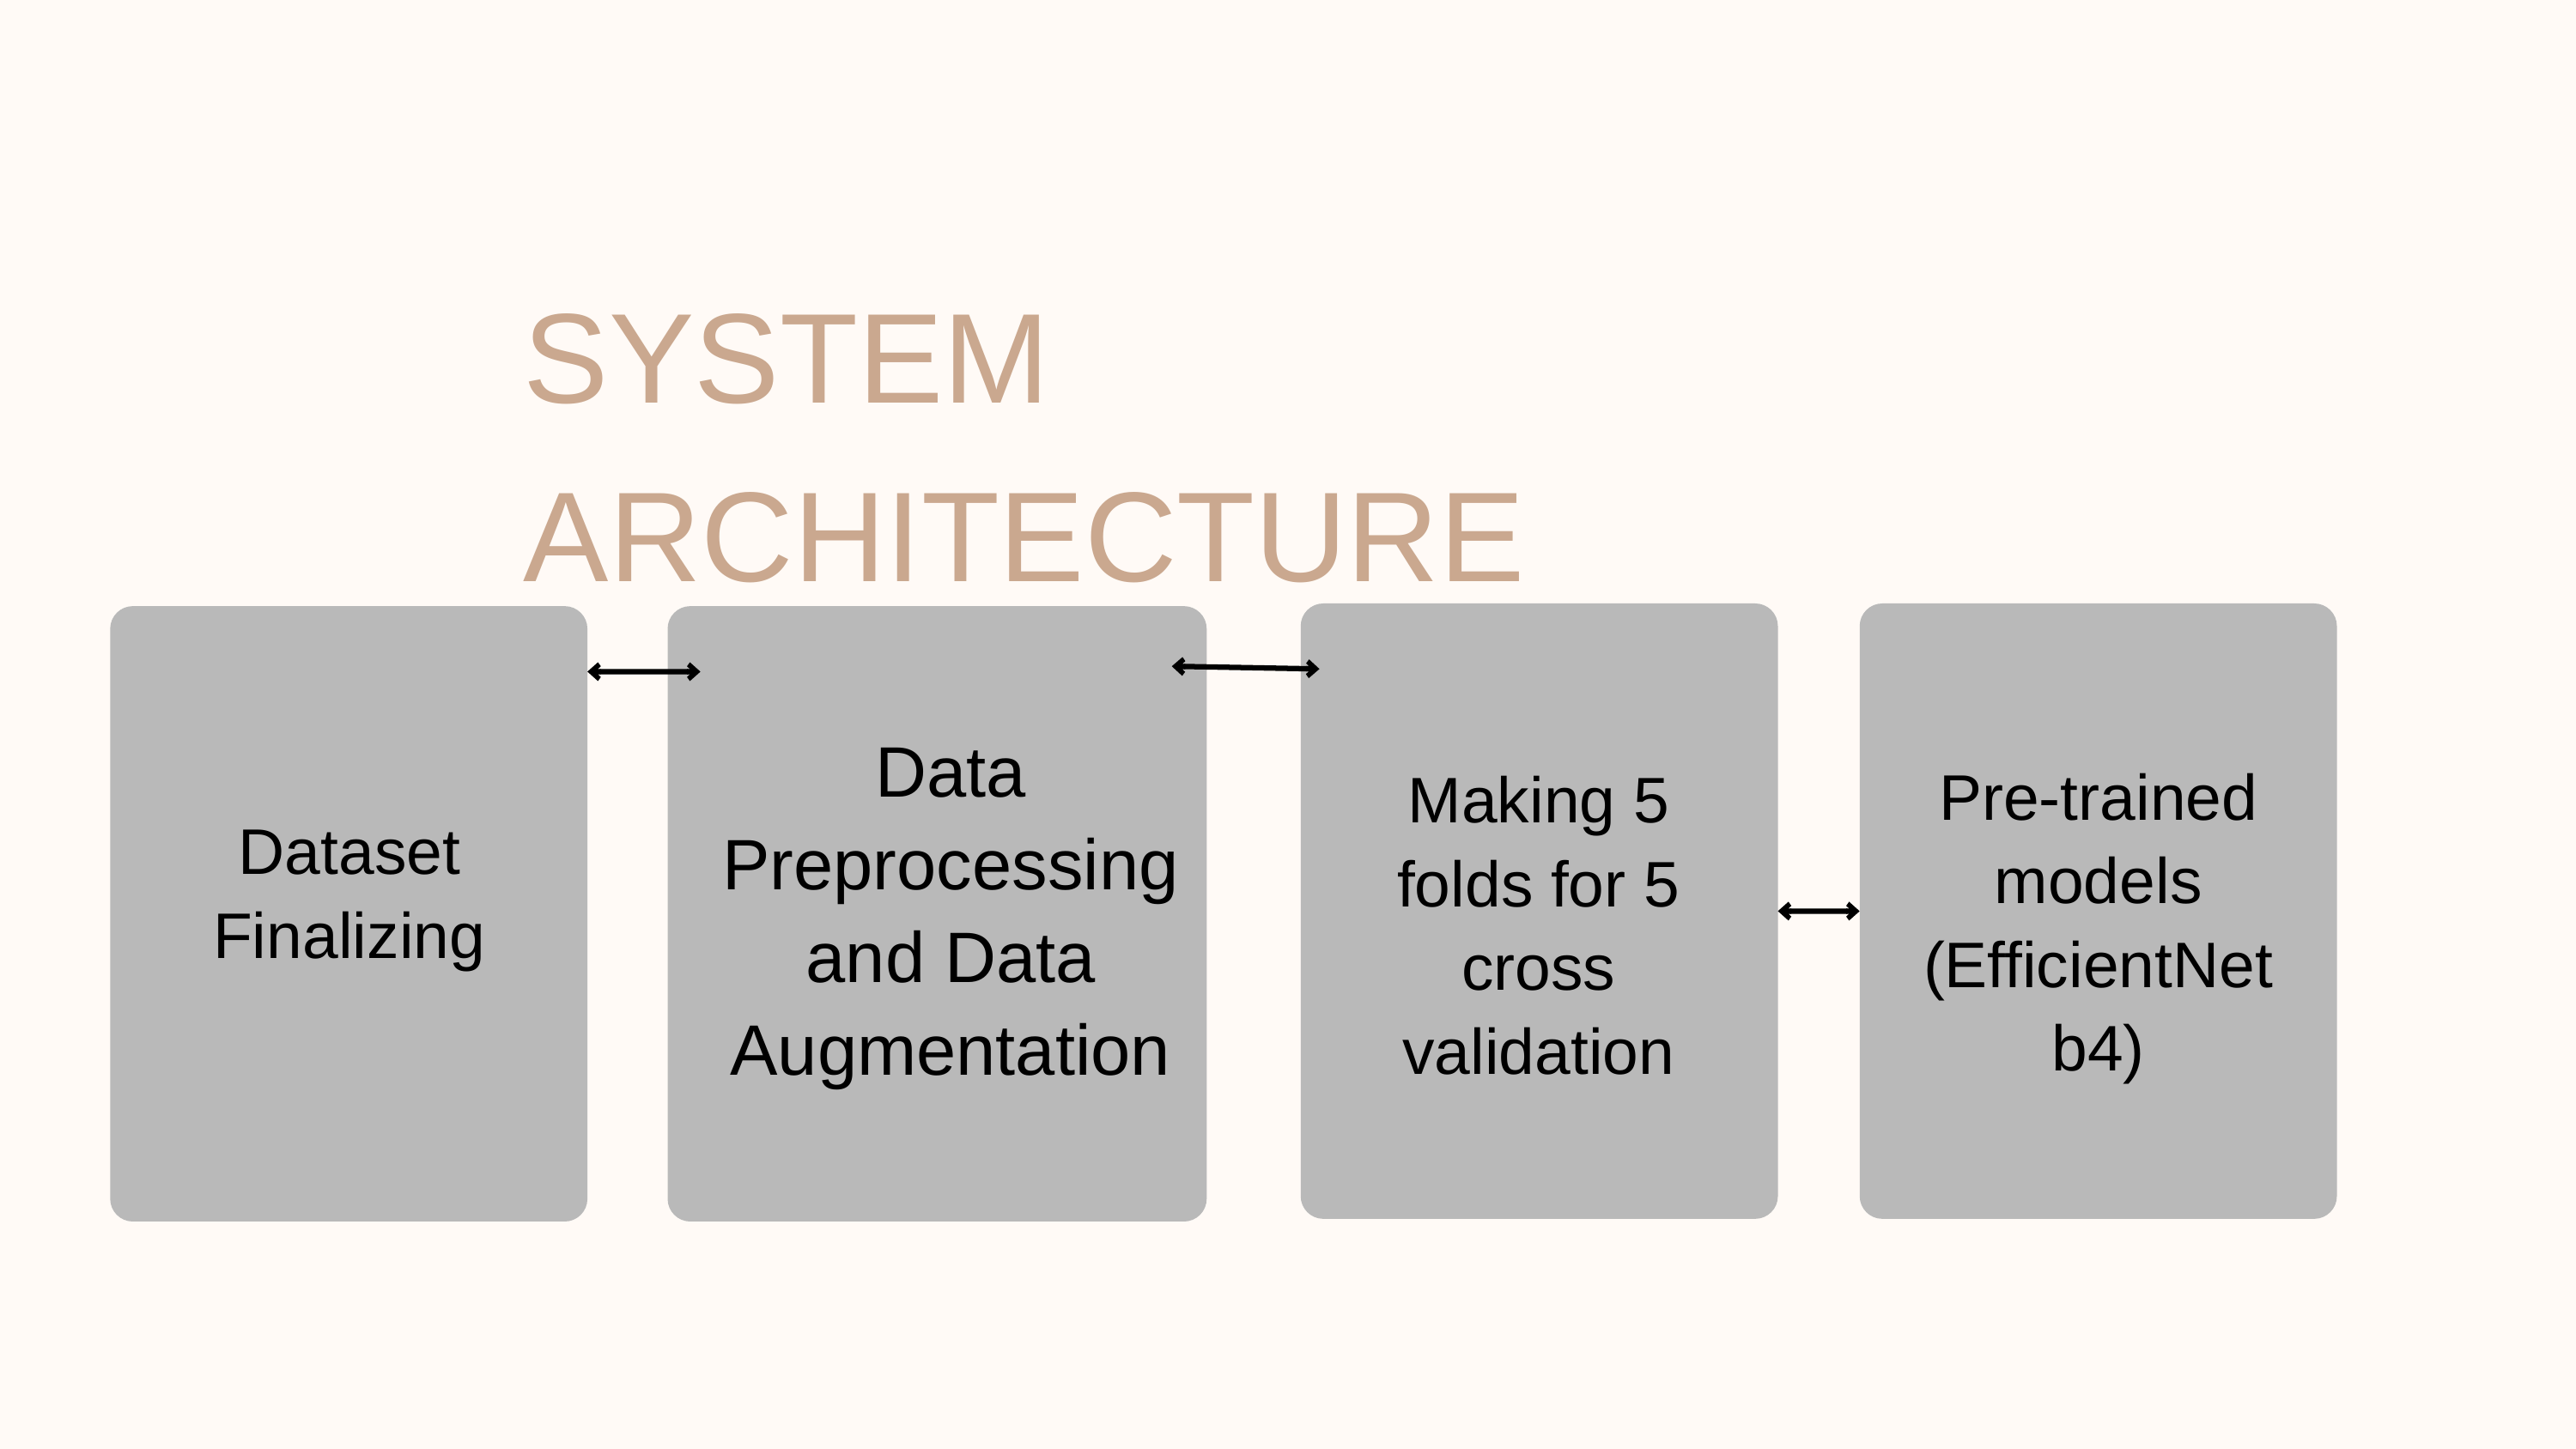

SYSTEM ARCHITECTURE

Data Preprocessing and Data Augmentation
Pre-trained models
(EfficientNet b4)
Making 5 folds for 5 cross validation
Dataset Finalizing